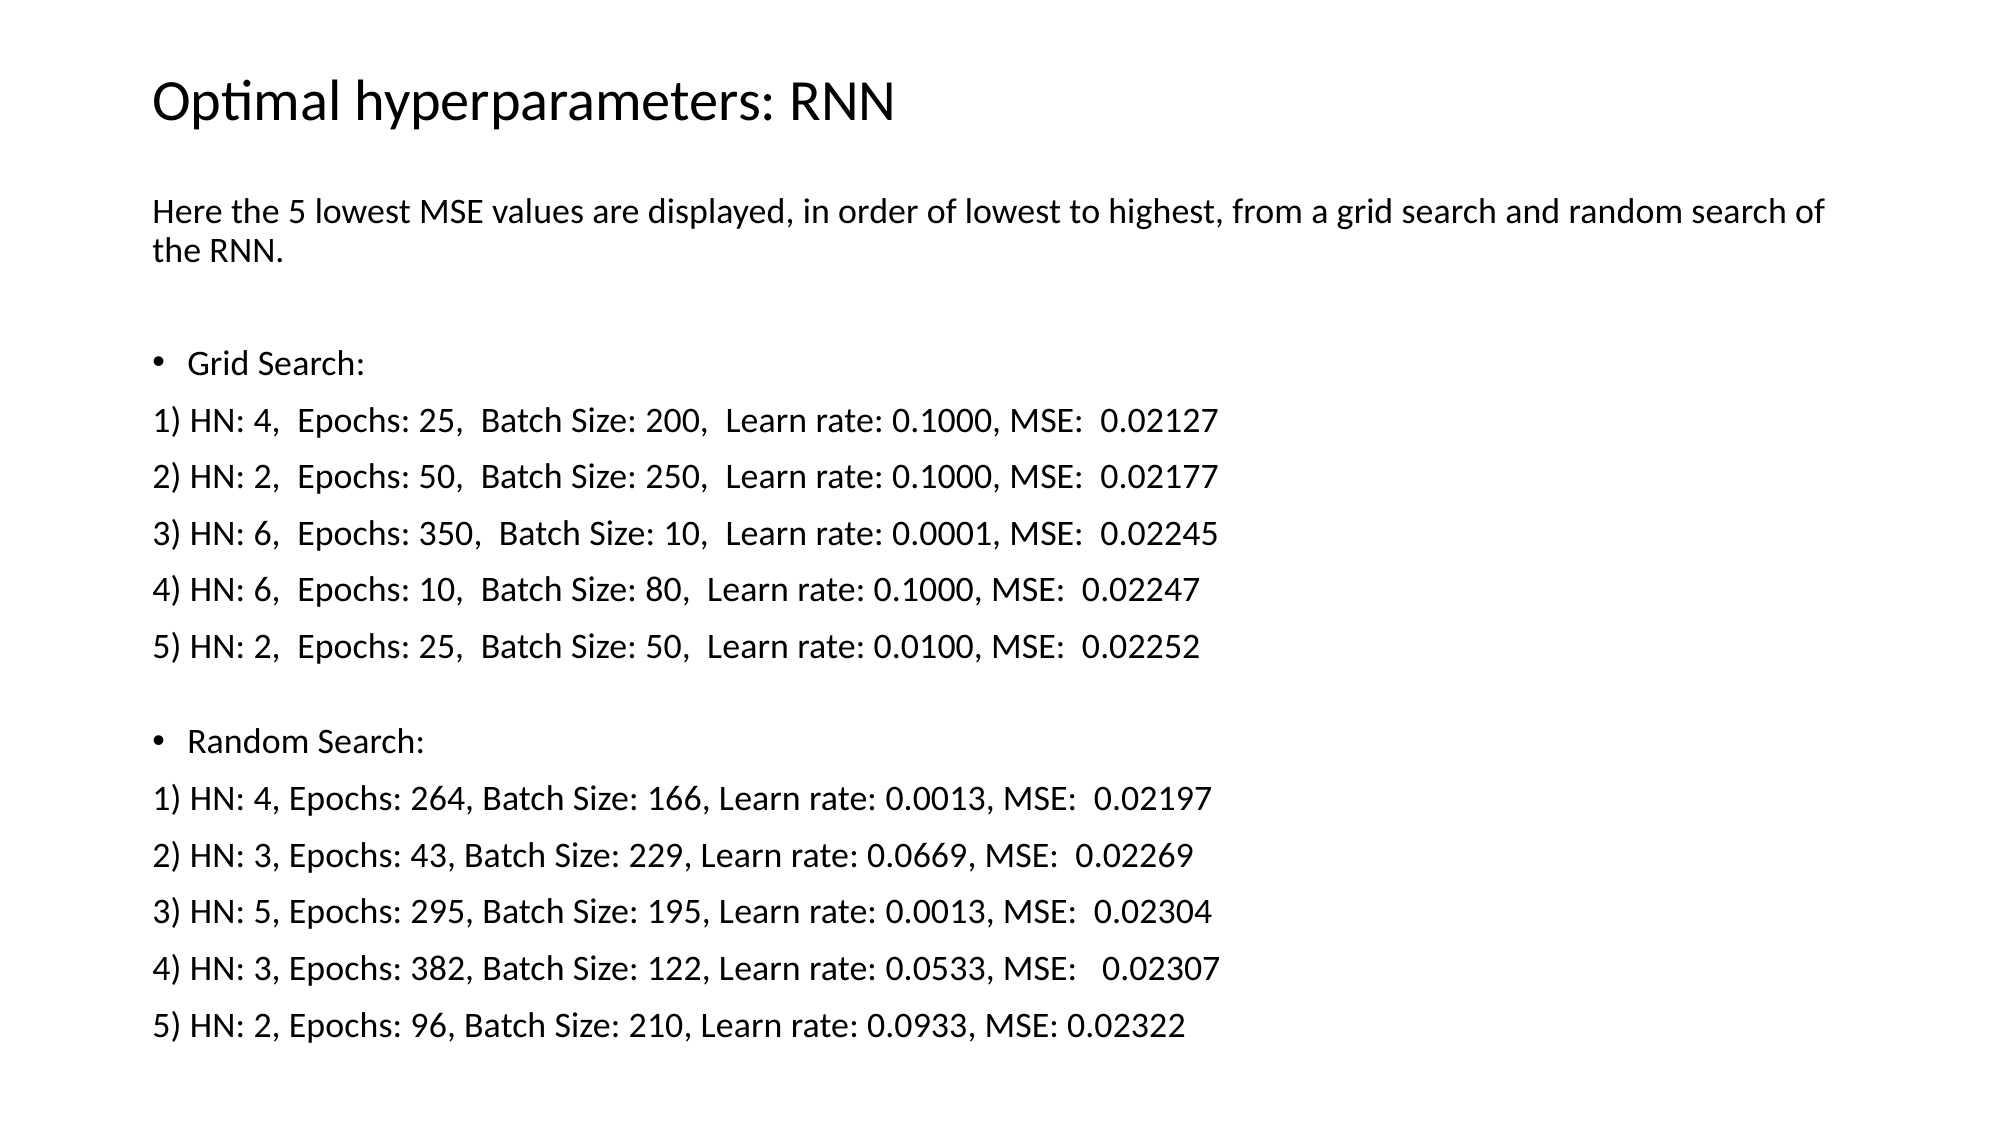

# Optimal hyperparameters: RNN
Here the 5 lowest MSE values are displayed, in order of lowest to highest, from a grid search and random search of the RNN.

Grid Search:
1) HN: 4,  Epochs: 25,  Batch Size: 200,  Learn rate: 0.1000, MSE:  0.02127
2) HN: 2,  Epochs: 50,  Batch Size: 250,  Learn rate: 0.1000, MSE:  0.02177
3) HN: 6,  Epochs: 350,  Batch Size: 10,  Learn rate: 0.0001, MSE:  0.02245
4) HN: 6,  Epochs: 10,  Batch Size: 80,  Learn rate: 0.1000, MSE:  0.02247
5) HN: 2,  Epochs: 25,  Batch Size: 50,  Learn rate: 0.0100, MSE:  0.02252
Random Search:
1) HN: 4, Epochs: 264, Batch Size: 166, Learn rate: 0.0013, MSE:  0.02197
2) HN: 3, Epochs: 43, Batch Size: 229, Learn rate: 0.0669, MSE:  0.02269
3) HN: 5, Epochs: 295, Batch Size: 195, Learn rate: 0.0013, MSE:  0.02304
4) HN: 3, Epochs: 382, Batch Size: 122, Learn rate: 0.0533, MSE:   0.02307
5) HN: 2, Epochs: 96, Batch Size: 210, Learn rate: 0.0933, MSE: 0.02322